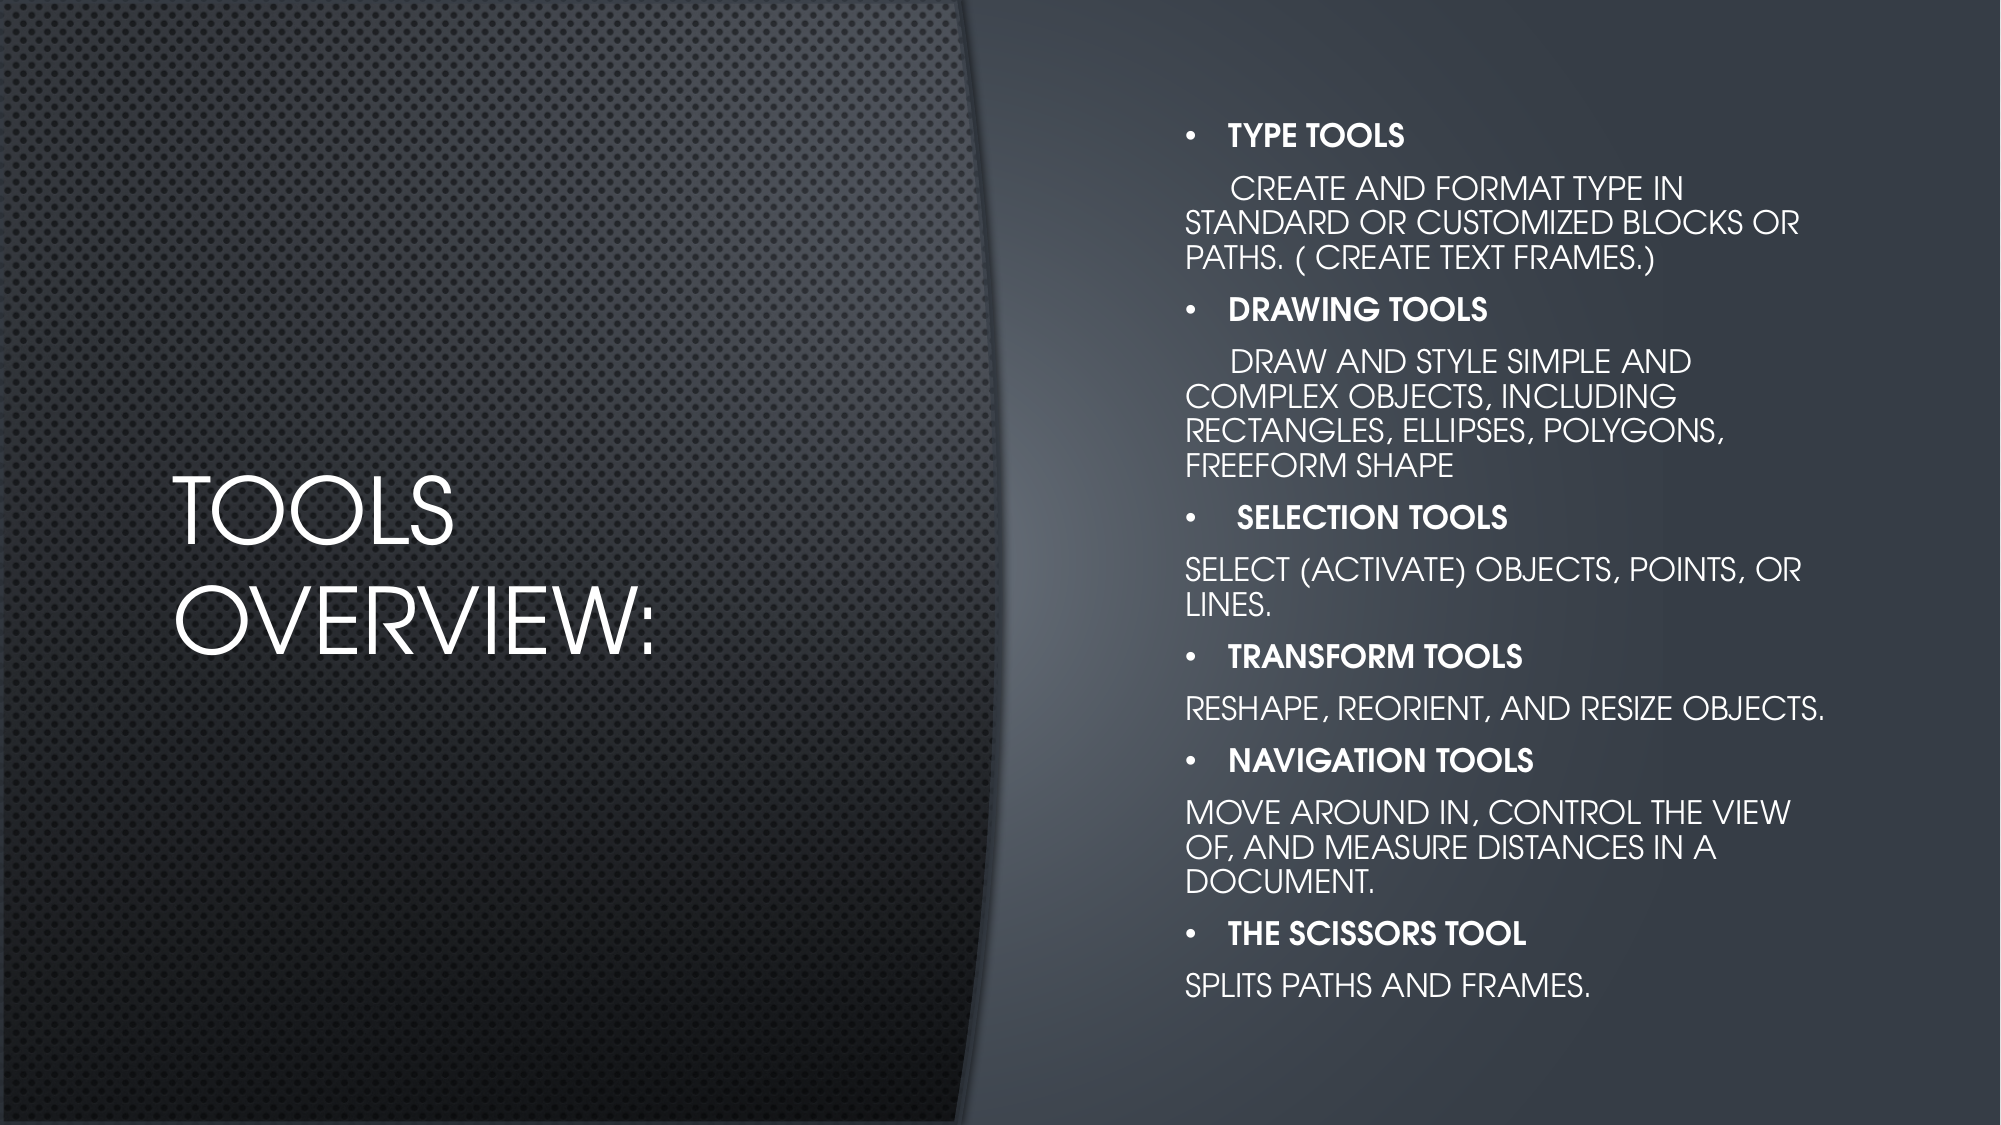

# Tools overview:
Type tools
     Create and format type in standard or customized blocks or paths. ( create text frames.)
Drawing tools
     Draw and style simple and complex objects, including rectangles, ellipses, polygons, freeform shape
 Selection tools
Select (activate) objects, points, or lines.
Transform tools
Reshape, reorient, and resize objects.
Navigation tools
Move around in, control the view of, and measure distances in a document.
The Scissors tool
Splits paths and frames.